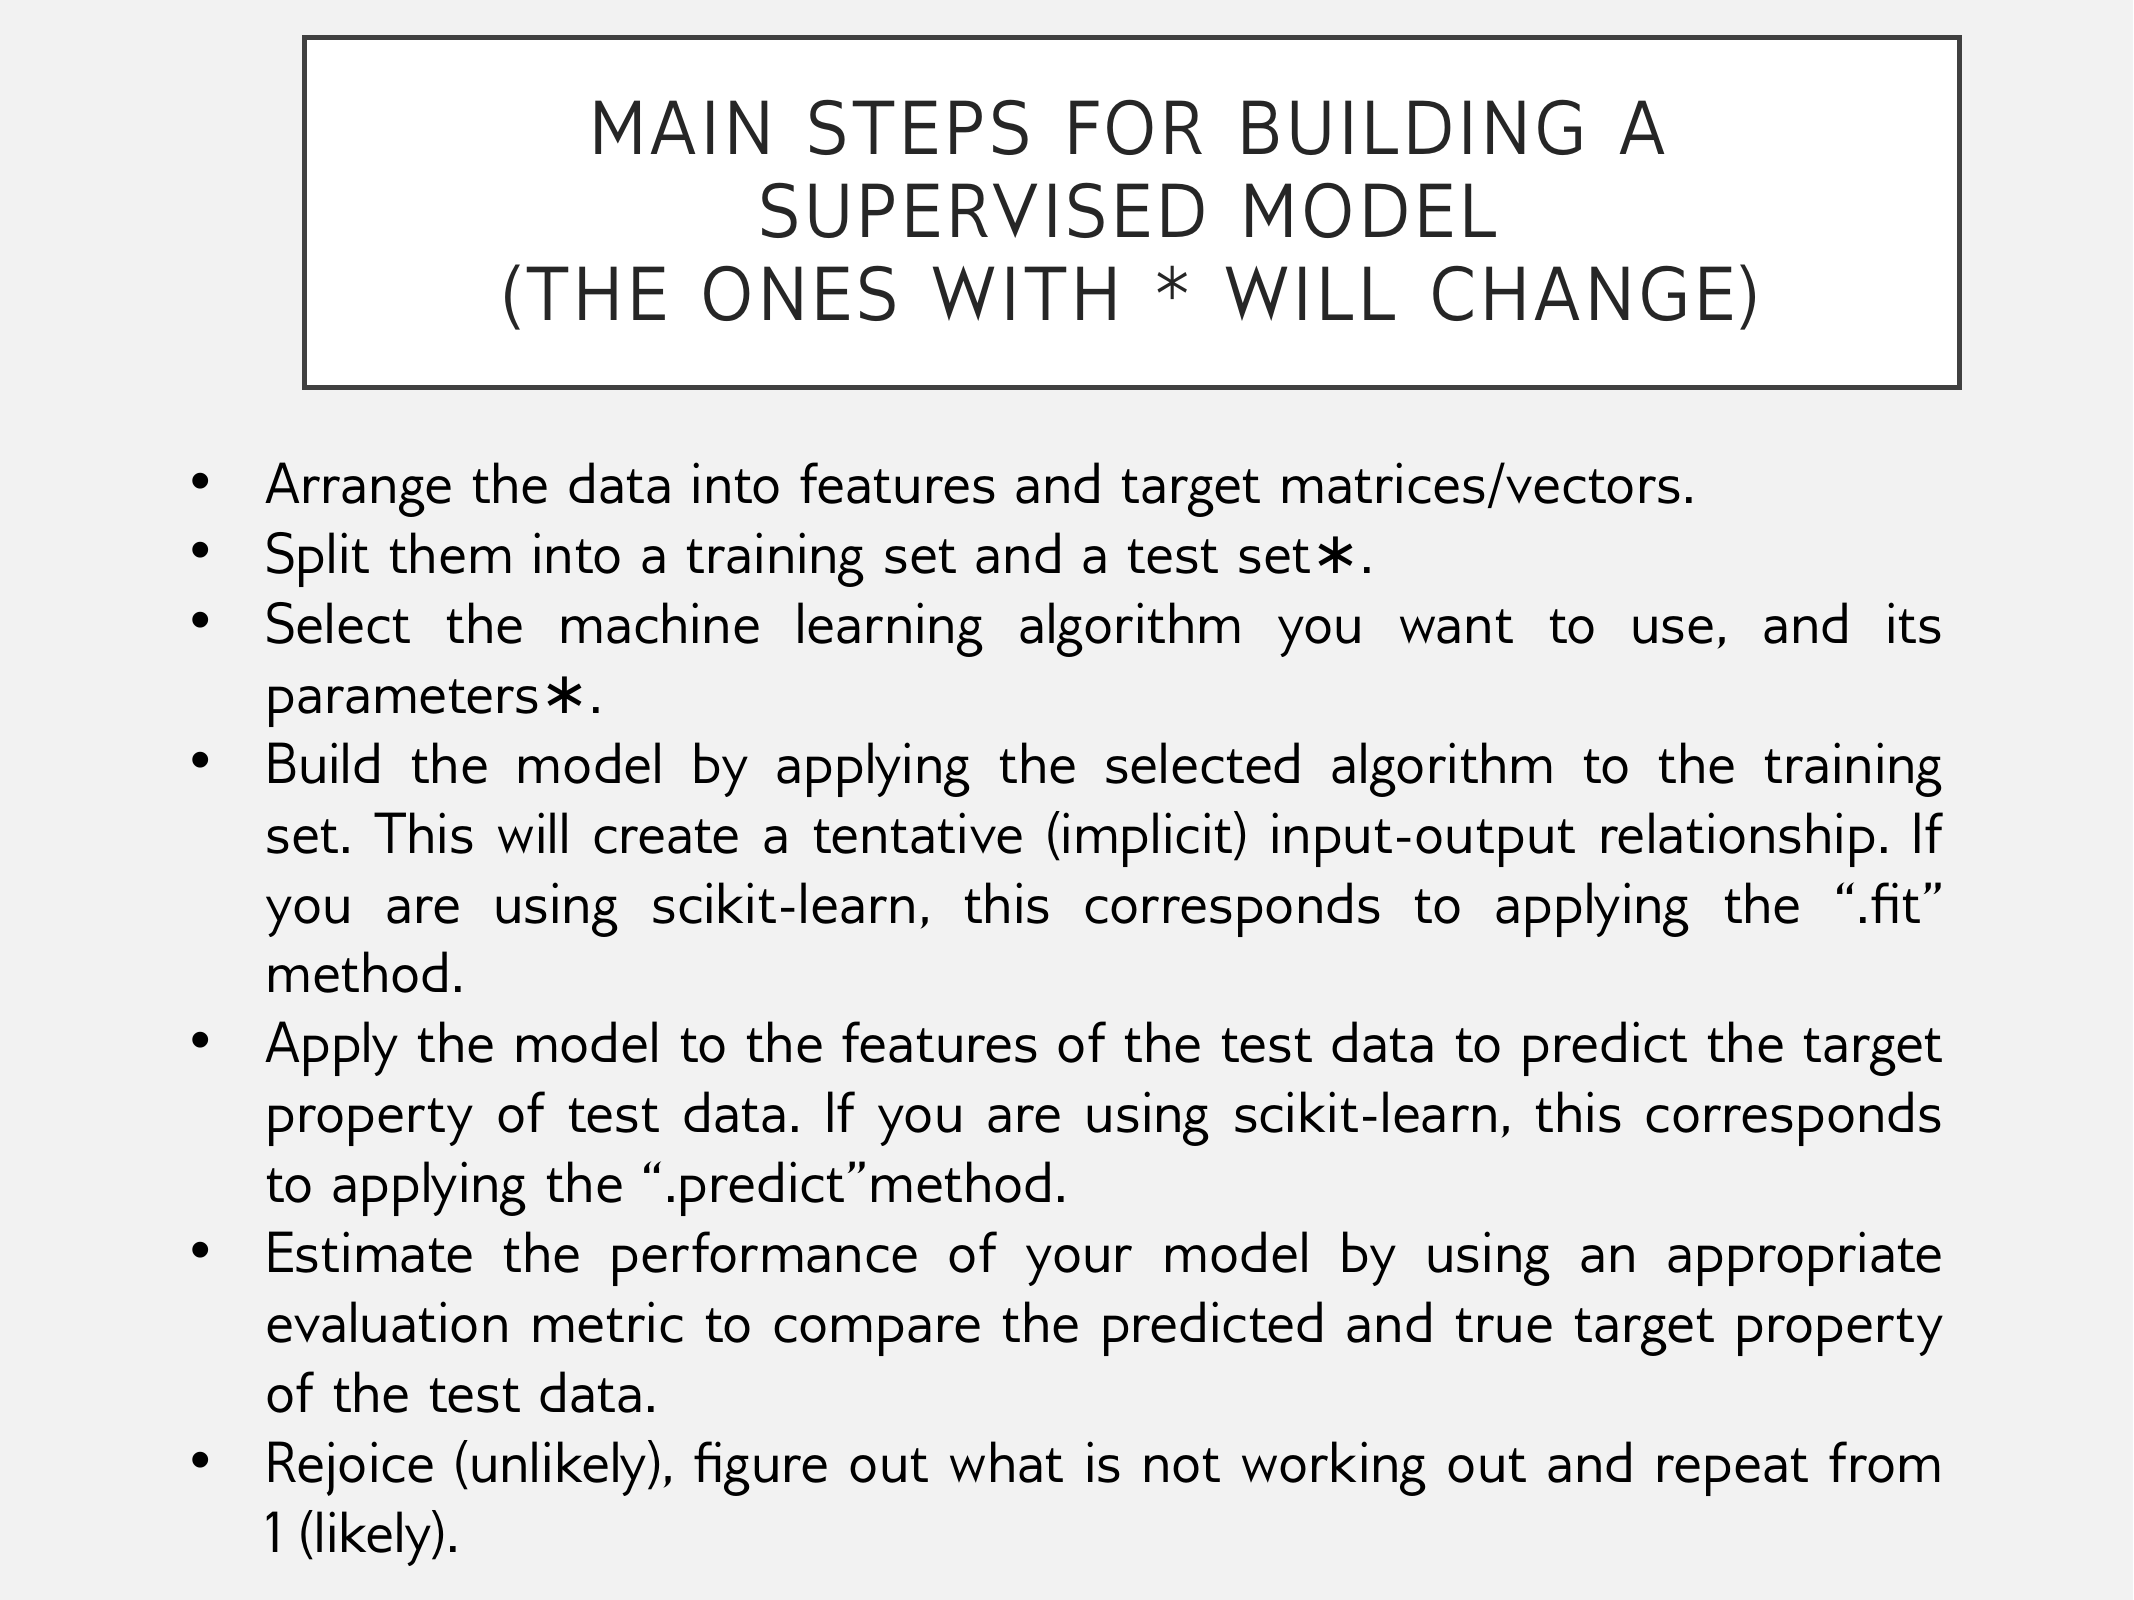

# MAIN steps for building a supervised model (the ones with * will change)
Arrange the data into features and target matrices/vectors.
Split them into a training set and a test set∗.
Select the machine learning algorithm you want to use, and its parameters∗.
Build the model by applying the selected algorithm to the training set. This will create a tentative (implicit) input-output relationship. If you are using scikit-learn, this corresponds to applying the “.fit” method.
Apply the model to the features of the test data to predict the target property of test data. If you are using scikit-learn, this corresponds to applying the “.predict”method.
Estimate the performance of your model by using an appropriate evaluation metric to compare the predicted and true target property of the test data.
Rejoice (unlikely), figure out what is not working out and repeat from 1 (likely).